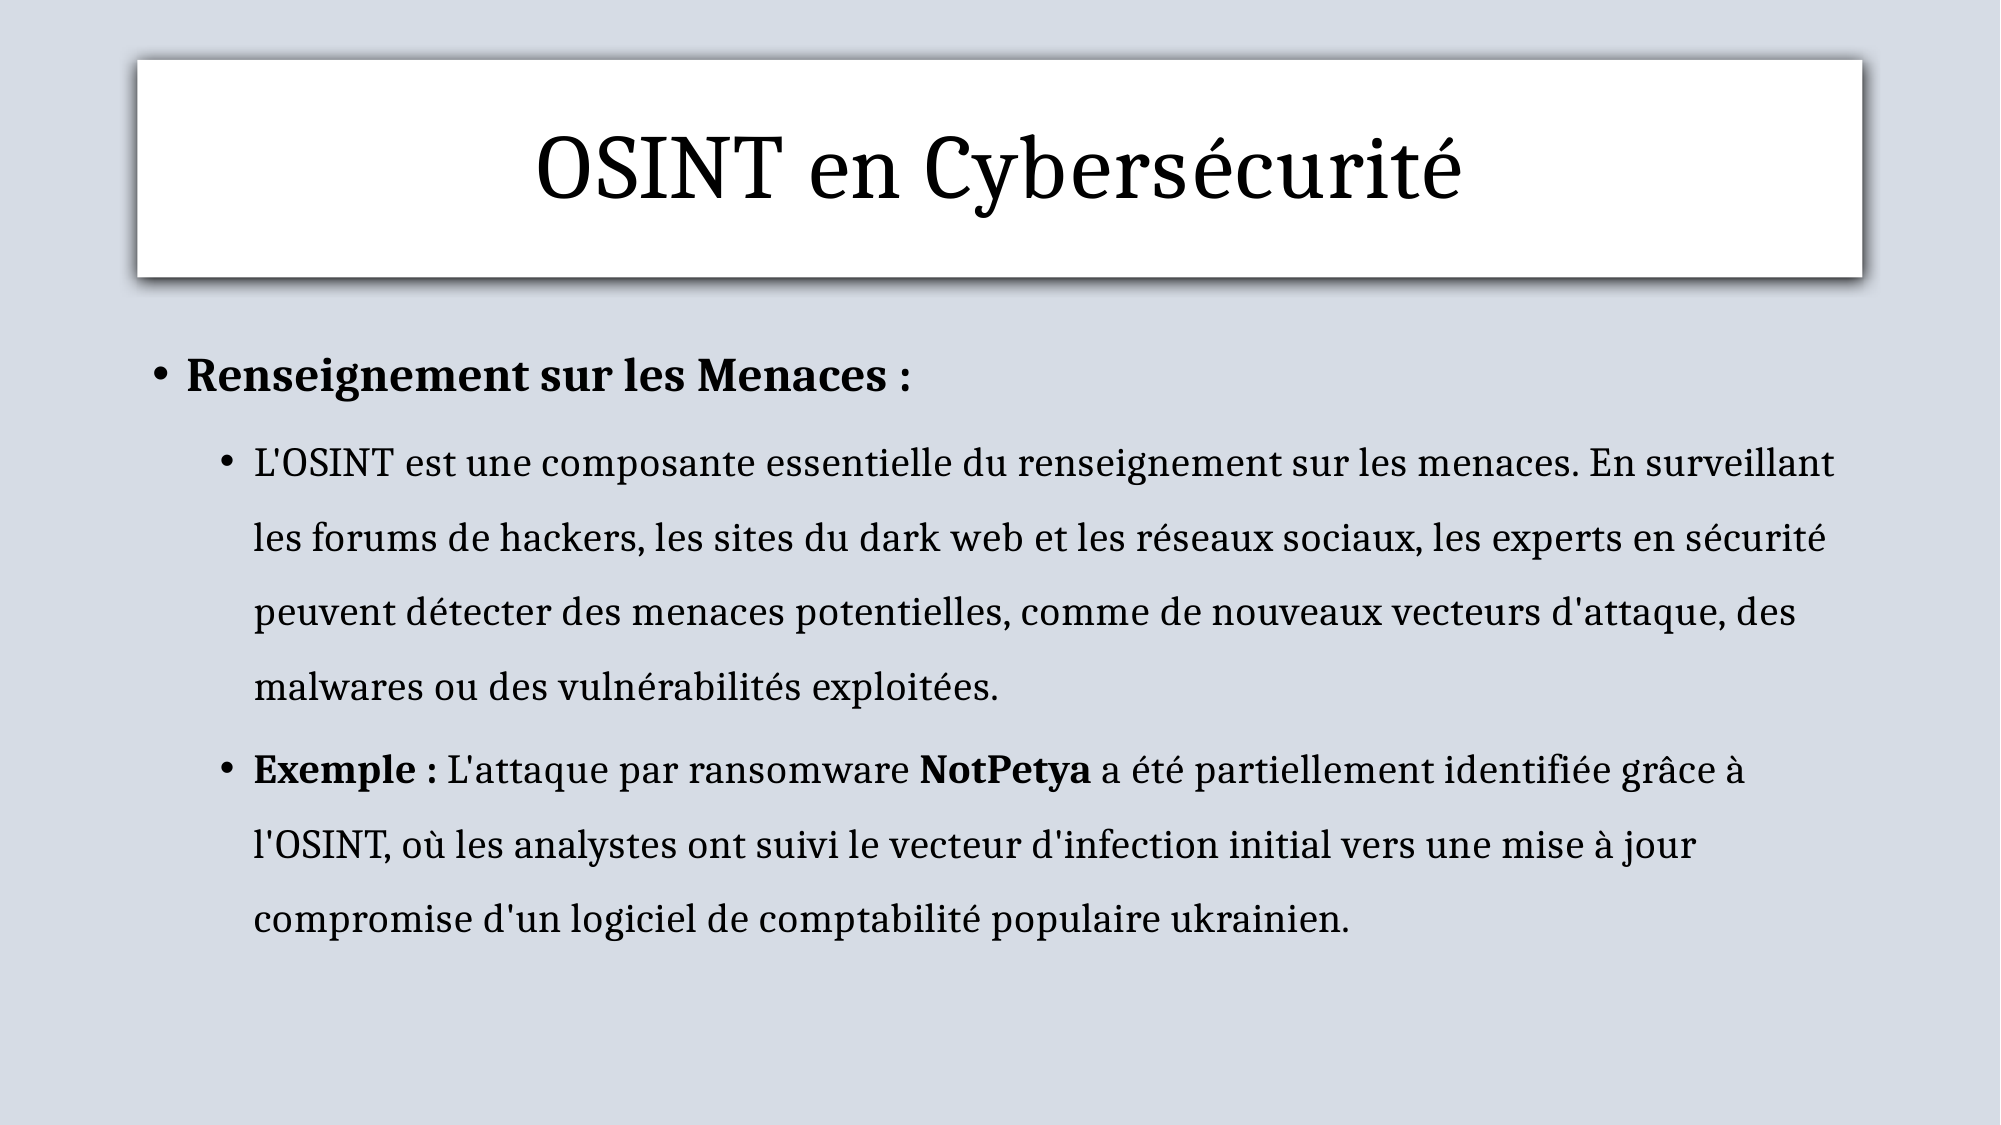

# OSINT en Cybersécurité
Renseignement sur les Menaces :
L'OSINT est une composante essentielle du renseignement sur les menaces. En surveillant les forums de hackers, les sites du dark web et les réseaux sociaux, les experts en sécurité peuvent détecter des menaces potentielles, comme de nouveaux vecteurs d'attaque, des malwares ou des vulnérabilités exploitées.
Exemple : L'attaque par ransomware NotPetya a été partiellement identifiée grâce à l'OSINT, où les analystes ont suivi le vecteur d'infection initial vers une mise à jour compromise d'un logiciel de comptabilité populaire ukrainien.